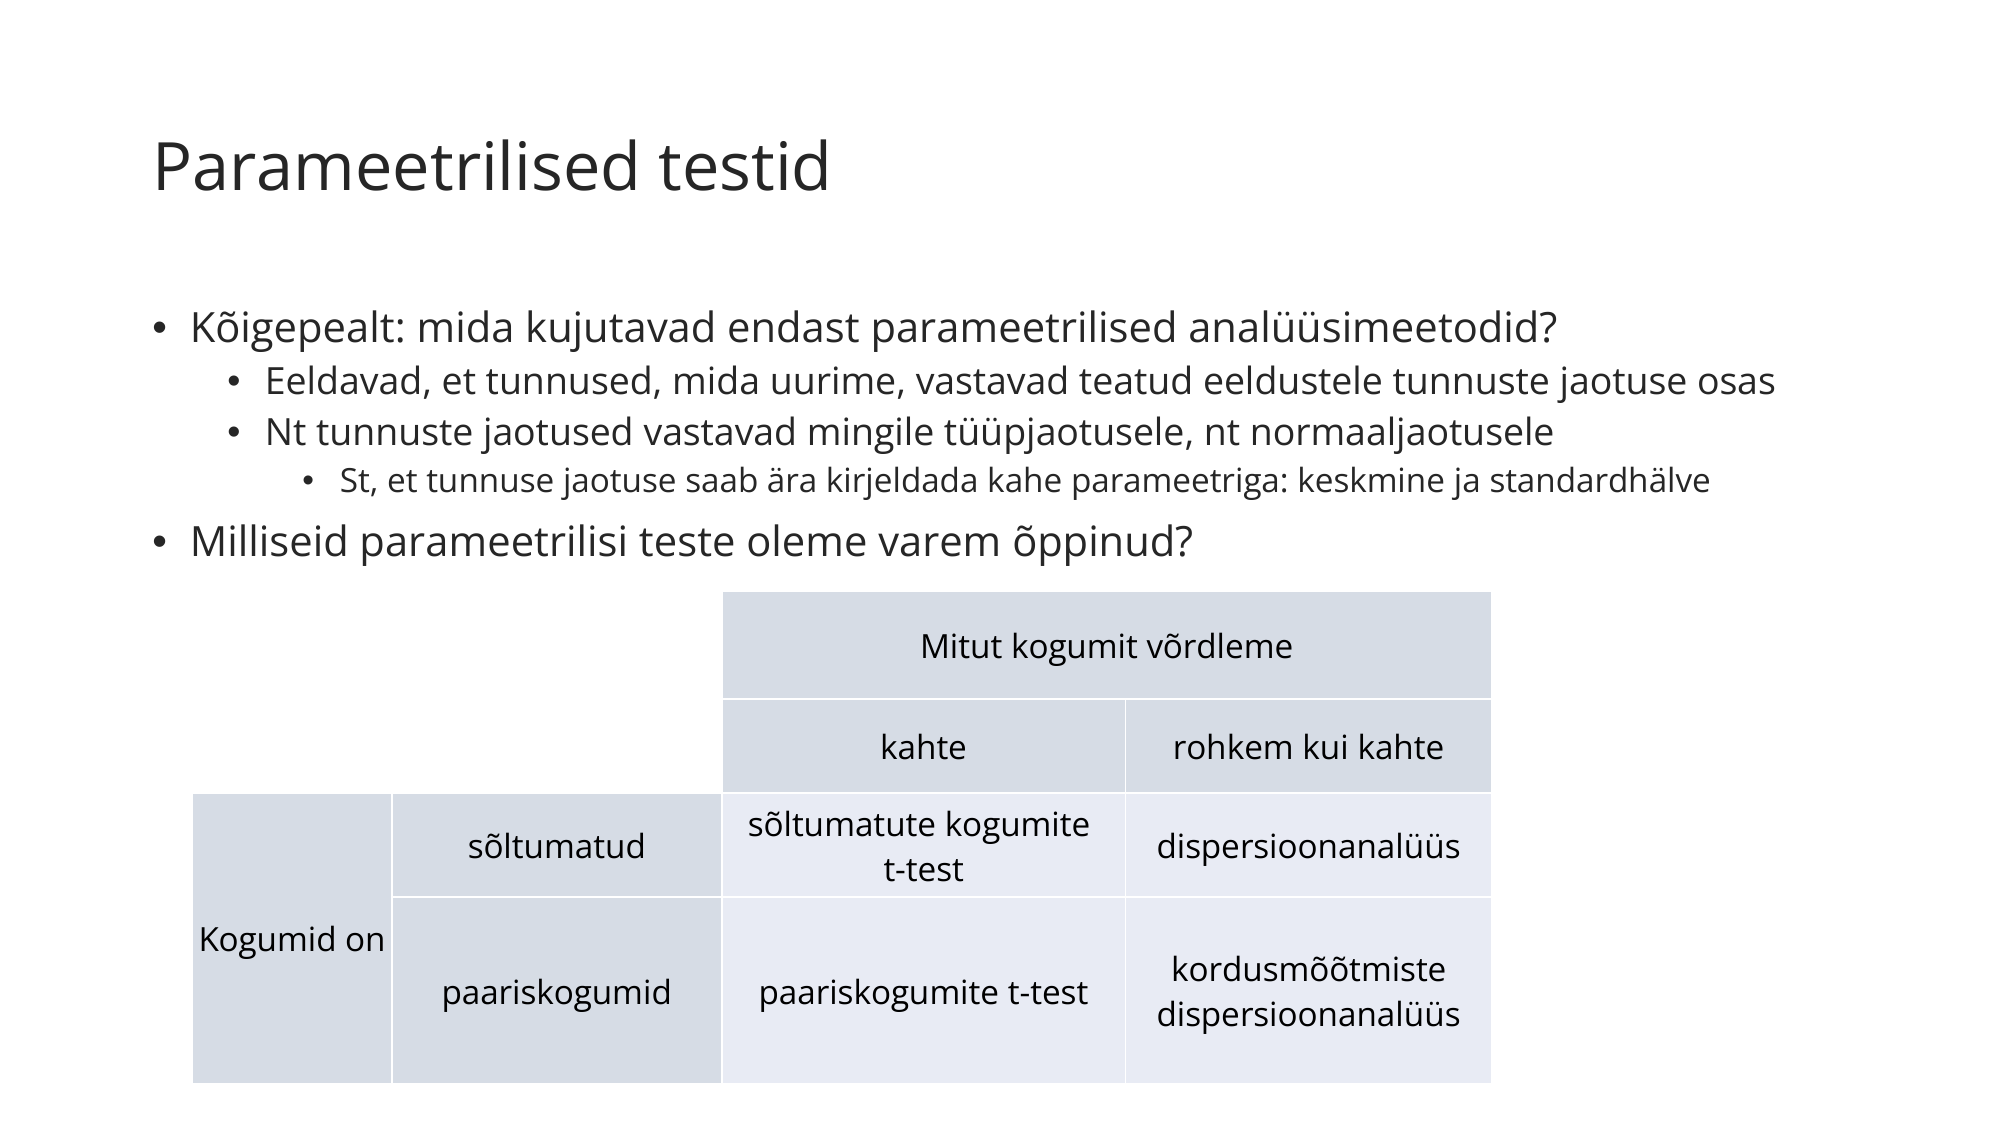

# Parameetrilised testid
Kõigepealt: mida kujutavad endast parameetrilised analüüsimeetodid?
Eeldavad, et tunnused, mida uurime, vastavad teatud eeldustele tunnuste jaotuse osas
Nt tunnuste jaotused vastavad mingile tüüpjaotusele, nt normaaljaotusele
St, et tunnuse jaotuse saab ära kirjeldada kahe parameetriga: keskmine ja standardhälve
Milliseid parameetrilisi teste oleme varem õppinud?
|  |  | Mitut kogumit võrdleme |  |
| --- | --- | --- | --- |
|  |  | kahte | rohkem kui kahte |
| Kogumid on | sõltumatud | sõltumatute kogumite t-test | dispersioonanalüüs |
|  | paariskogumid | paariskogumite t-test | kordusmõõtmiste dispersioonanalüüs |